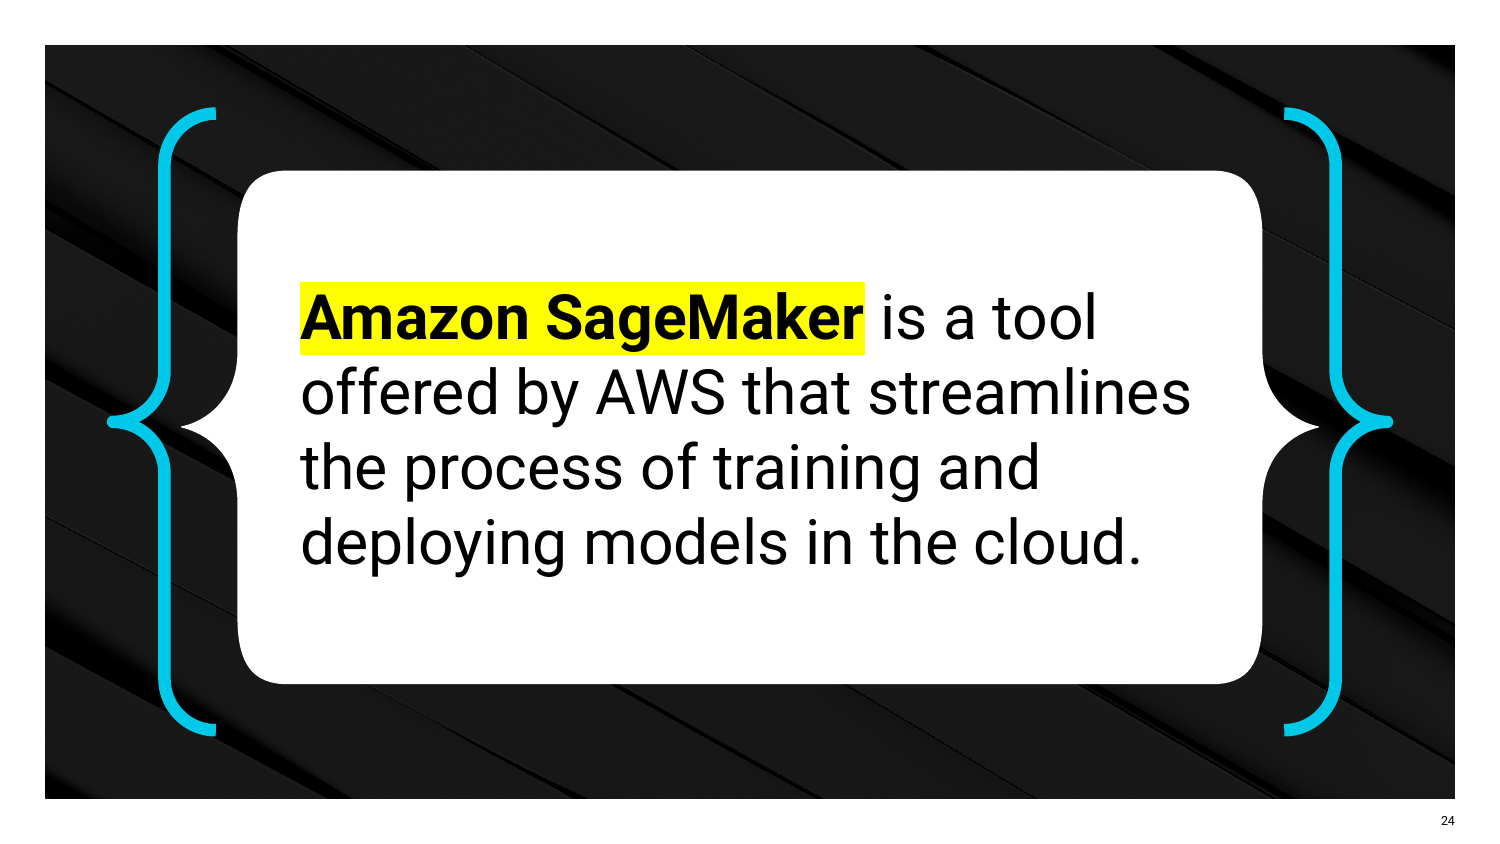

Amazon SageMaker is a tool offered by AWS that streamlines the process of training and deploying models in the cloud.

24